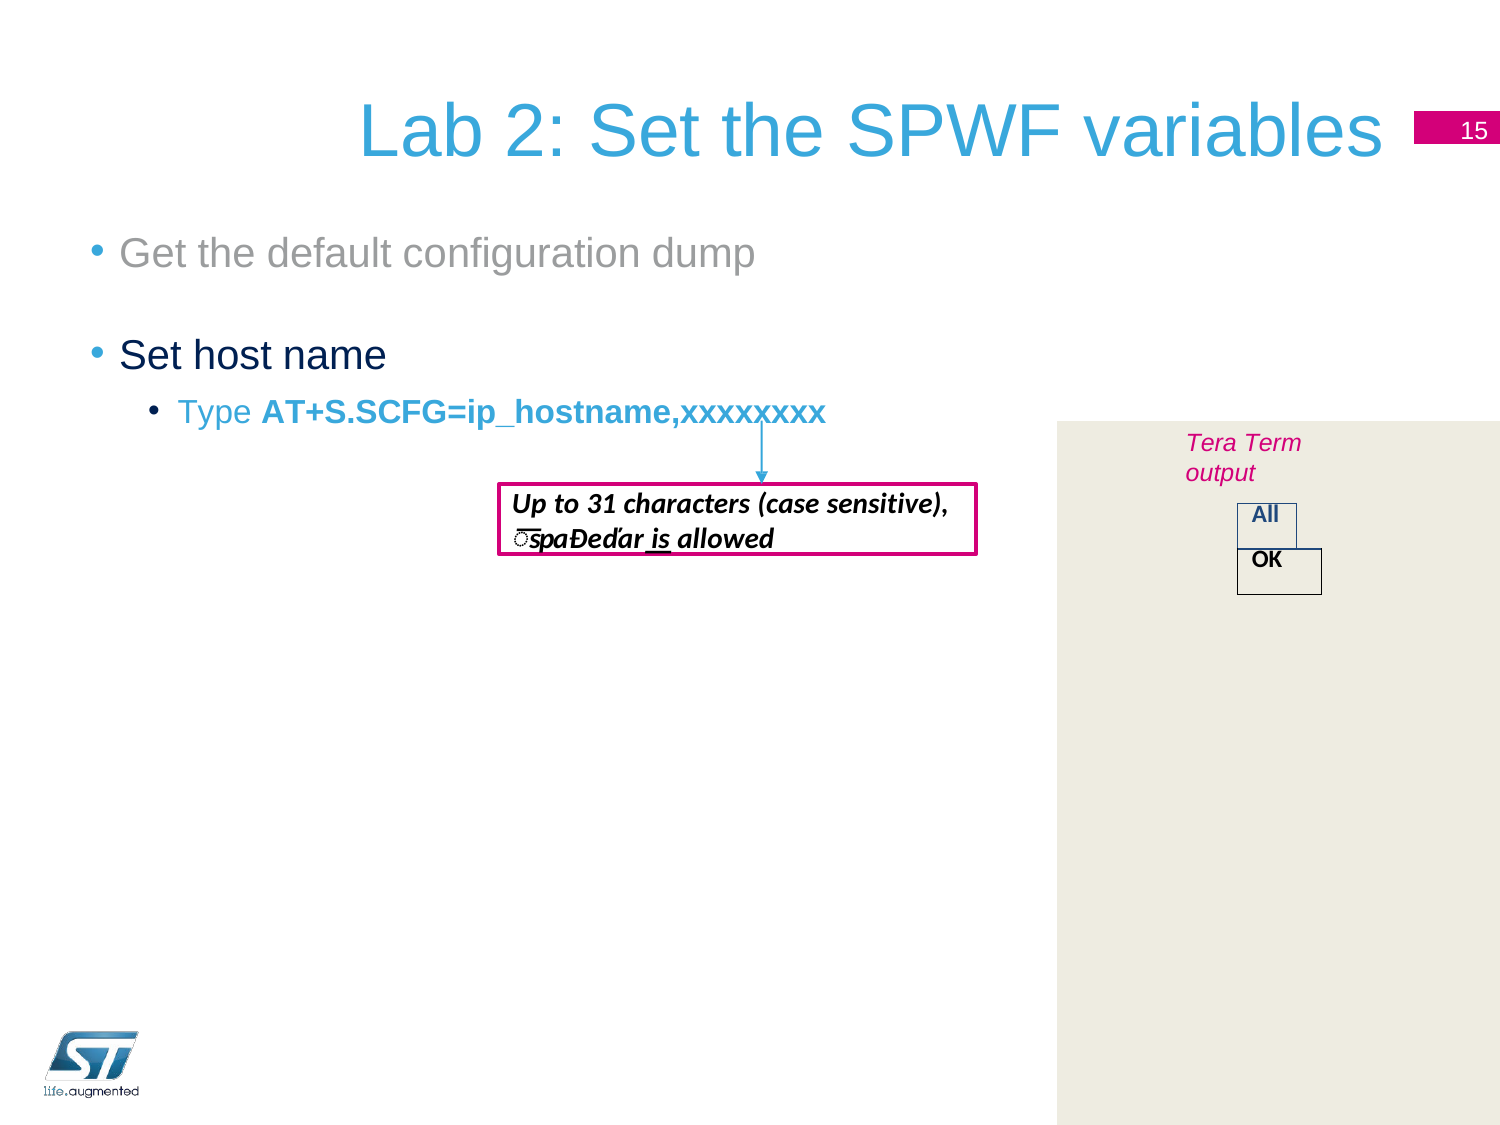

# Lab 2: Set the SPWF variables

15
Get the default configuration dump

Set host name
Type AT+S.SCFG=ip_hostname,xxxxxxxx

Tera Term output
Up to 31 characters (case sensitive),
͞spaĐeďar͟ is allowed
| All |  |
| --- | --- |
| OK |  |